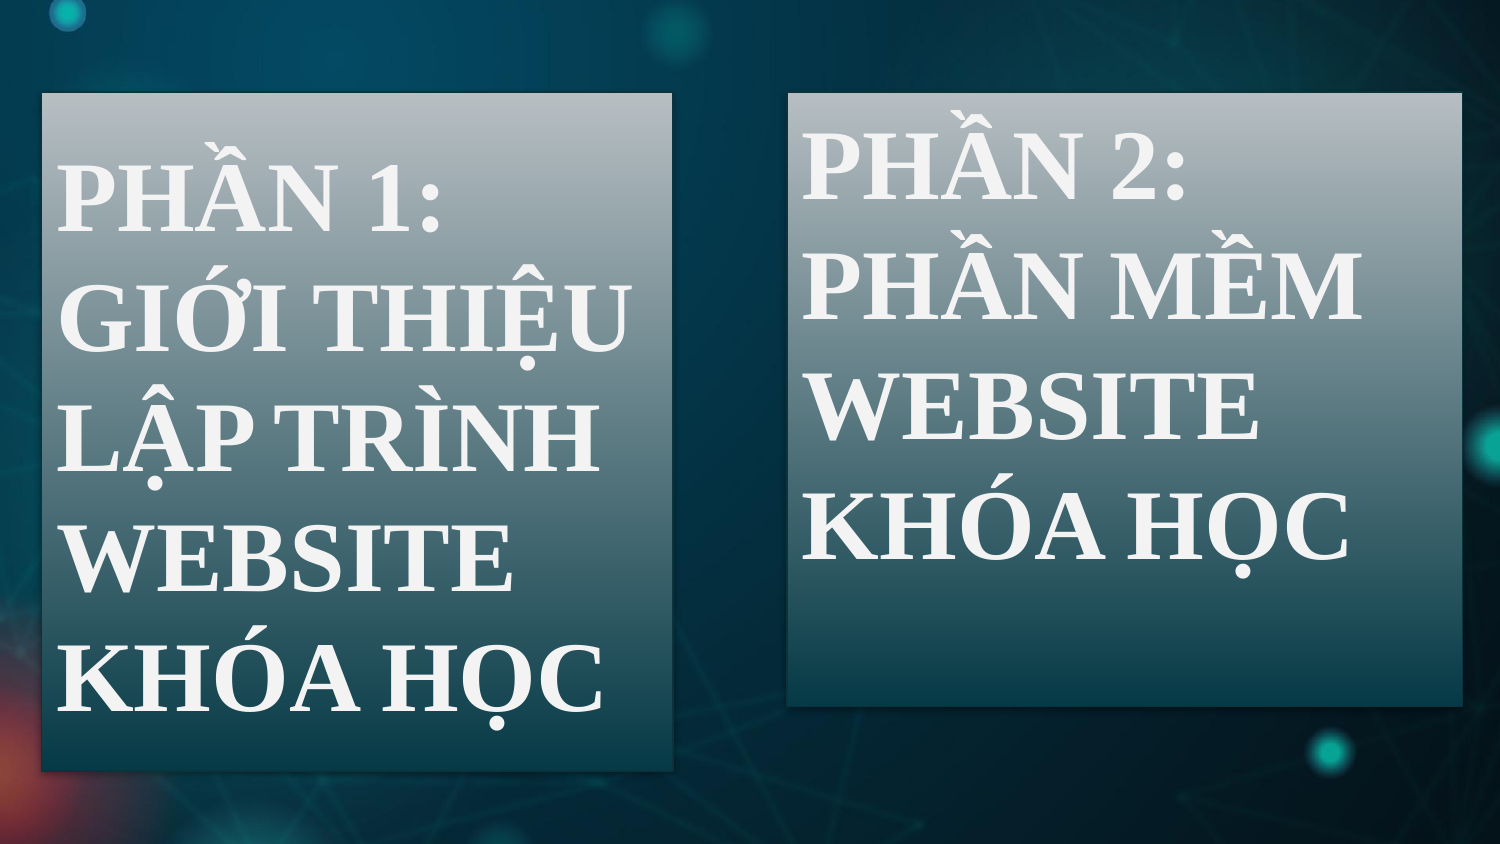

# PHẦN 1: GIỚI THIỆU LẬP TRÌNH WEBSITE KHÓA HỌC
PHẦN 2: PHẦN MỀM WEBSITE KHÓA HỌC